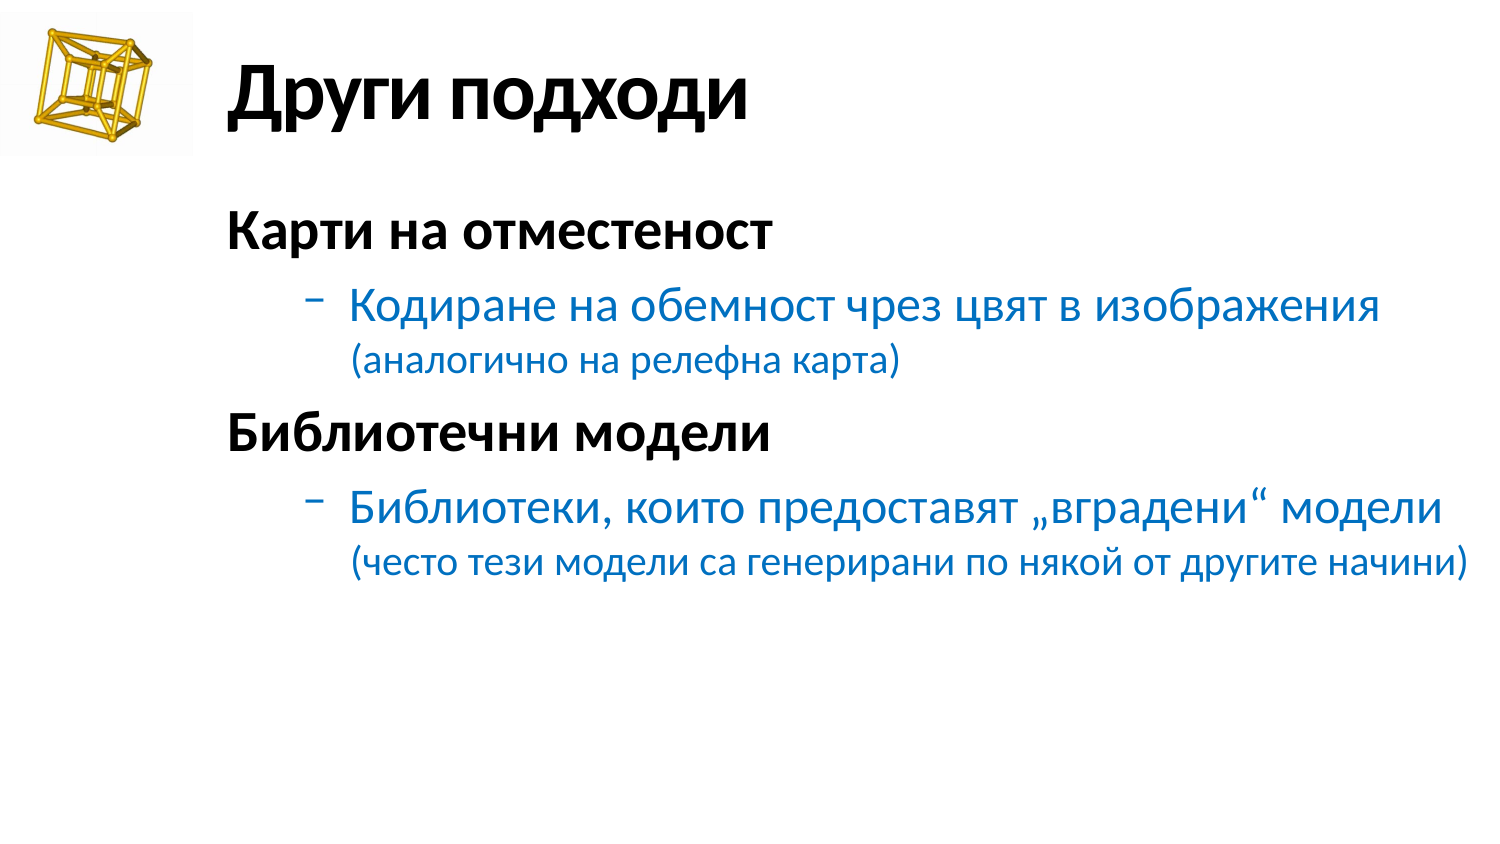

# Други подходи
Карти на отместеност
Кодиране на обемност чрез цвят в изображения
(аналогично на релефна карта)
Библиотечни модели
Библиотеки, които предоставят „вградени“ модели
(често тези модели са генерирани по някой от другите начини)